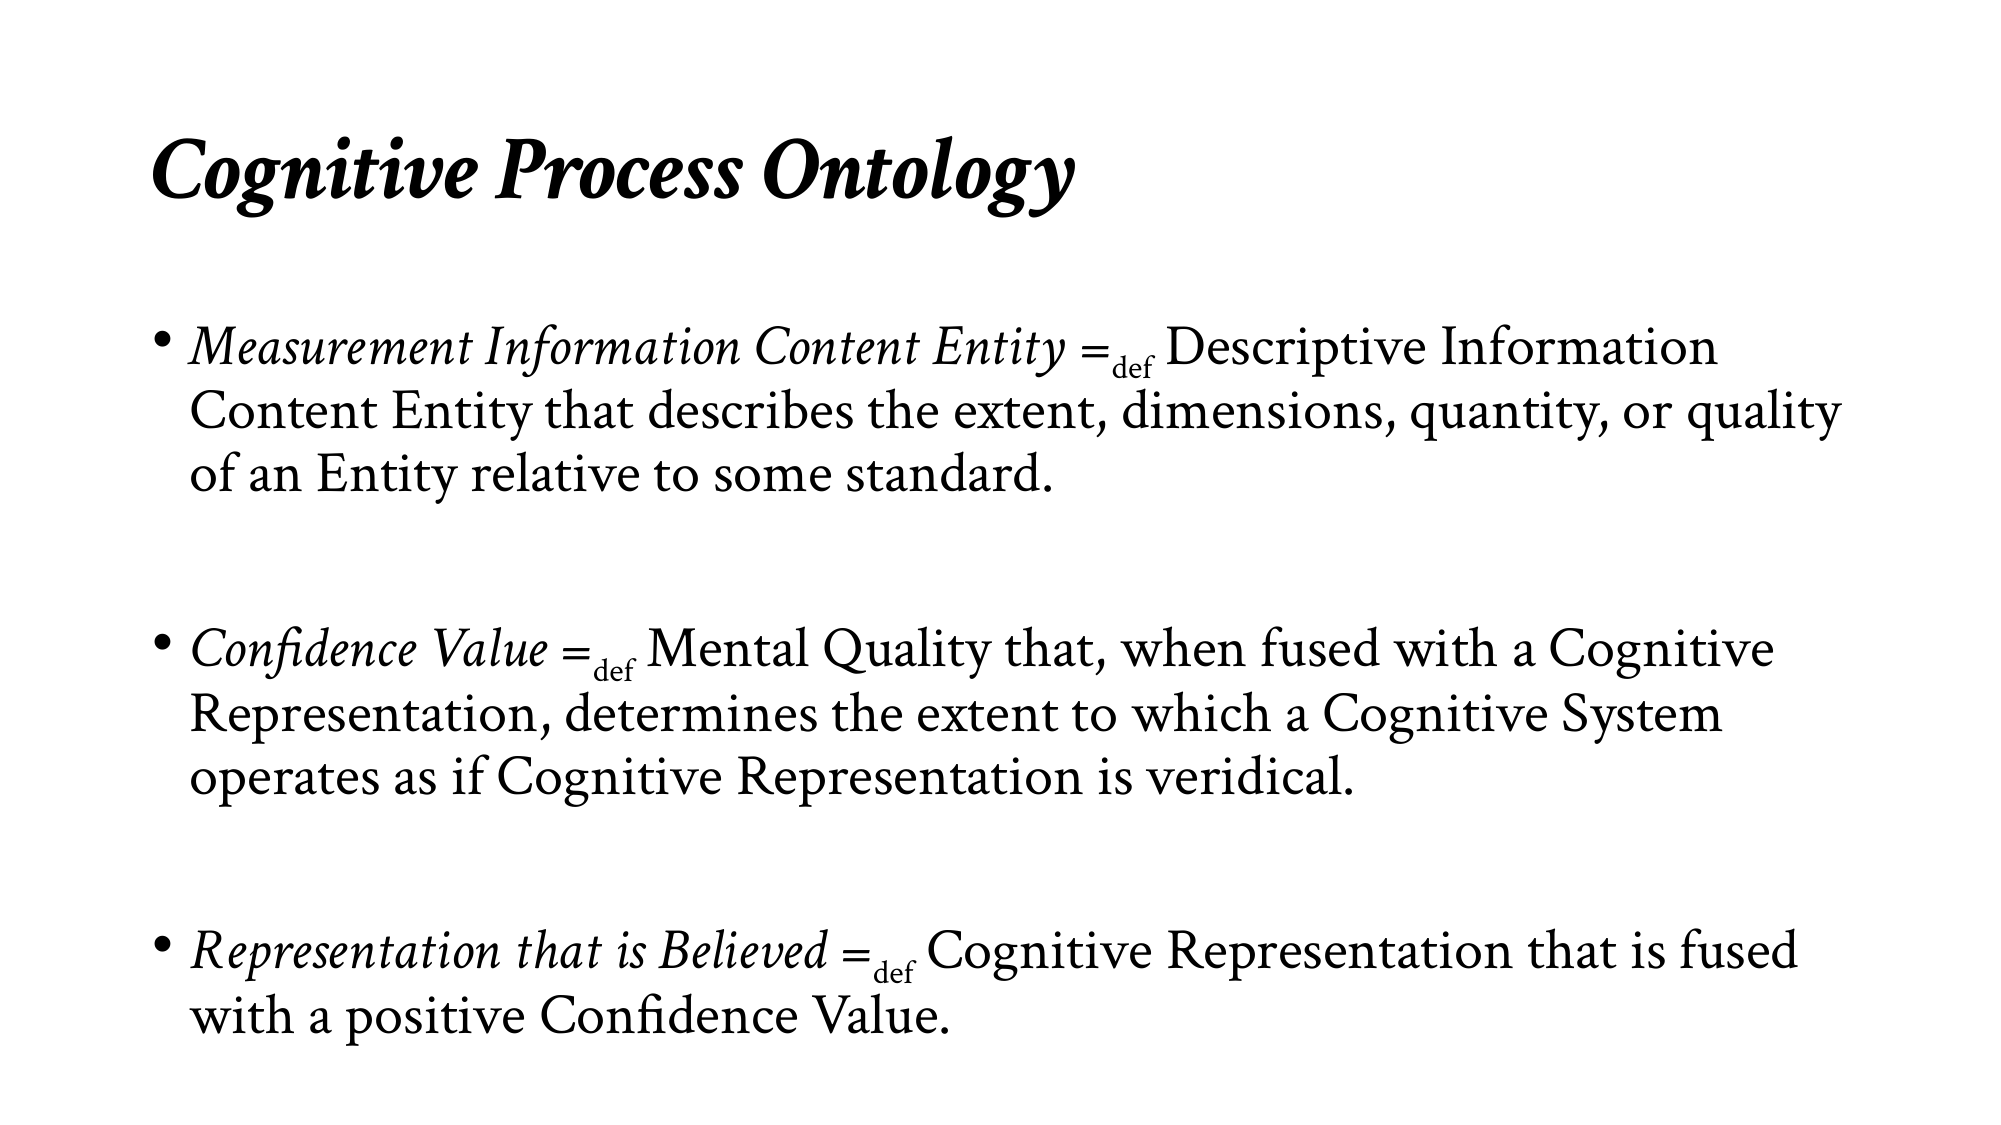

# Cognitive Process Ontology
Measurement Information Content Entity =def Descriptive Information Content Entity that describes the extent, dimensions, quantity, or quality of an Entity relative to some standard.

Confidence Value =def Mental Quality that, when fused with a Cognitive Representation, determines the extent to which a Cognitive System operates as if Cognitive Representation is veridical.

Representation that is Believed =def Cognitive Representation that is fused with a positive Confidence Value.